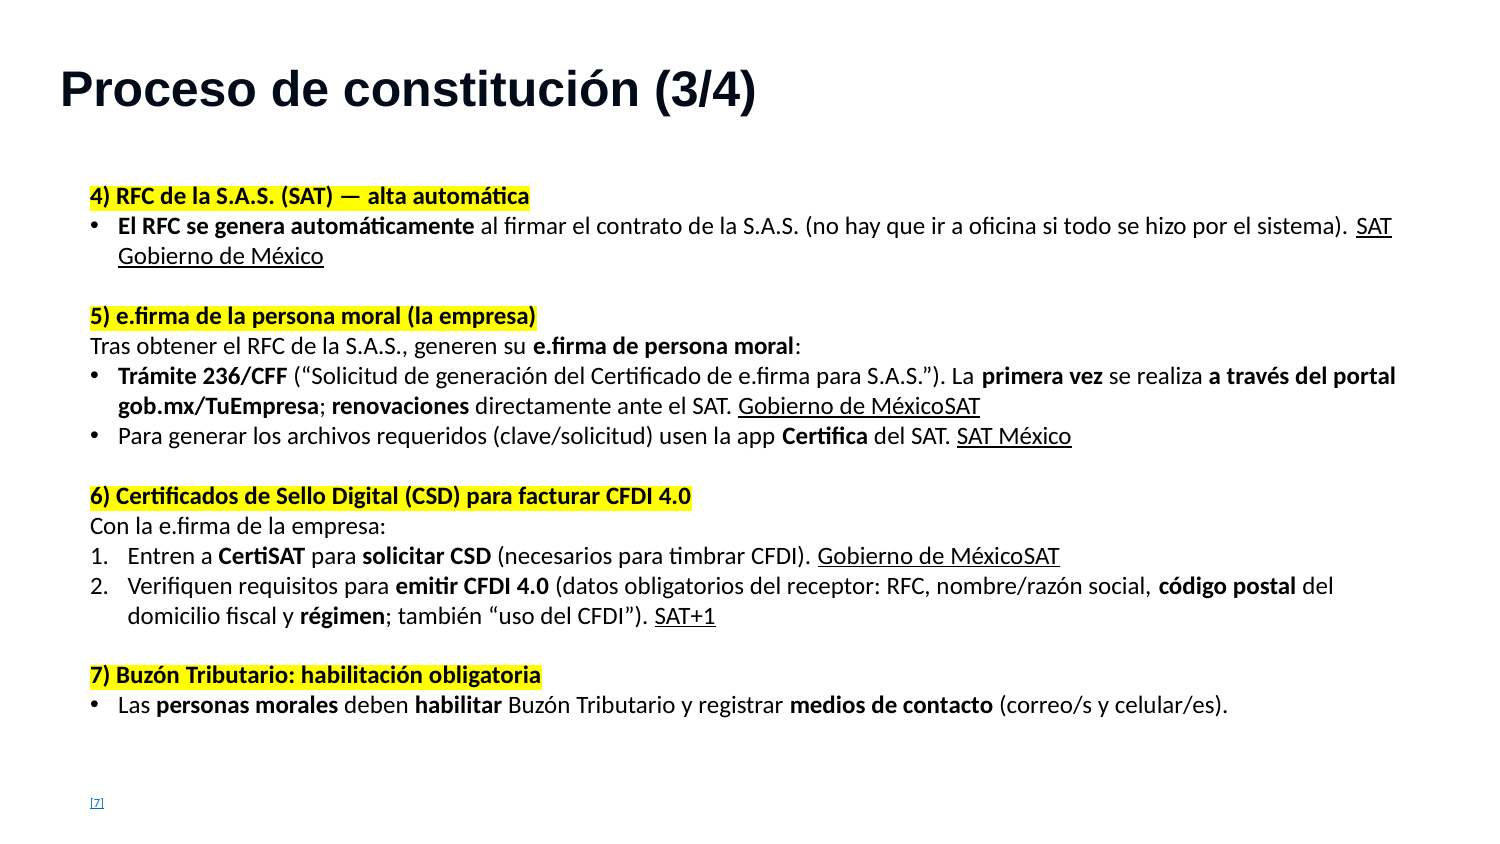

Proceso de constitución (3/4)
4) RFC de la S.A.S. (SAT) — alta automática
El RFC se genera automáticamente al firmar el contrato de la S.A.S. (no hay que ir a oficina si todo se hizo por el sistema). SATGobierno de México

5) e.firma de la persona moral (la empresa)
Tras obtener el RFC de la S.A.S., generen su e.firma de persona moral:
Trámite 236/CFF (“Solicitud de generación del Certificado de e.firma para S.A.S.”). La primera vez se realiza a través del portal gob.mx/TuEmpresa; renovaciones directamente ante el SAT. Gobierno de MéxicoSAT
Para generar los archivos requeridos (clave/solicitud) usen la app Certifica del SAT. SAT México

6) Certificados de Sello Digital (CSD) para facturar CFDI 4.0
Con la e.firma de la empresa:
Entren a CertiSAT para solicitar CSD (necesarios para timbrar CFDI). Gobierno de MéxicoSAT
Verifiquen requisitos para emitir CFDI 4.0 (datos obligatorios del receptor: RFC, nombre/razón social, código postal del domicilio fiscal y régimen; también “uso del CFDI”). SAT+1

7) Buzón Tributario: habilitación obligatoria
Las personas morales deben habilitar Buzón Tributario y registrar medios de contacto (correo/s y celular/es).
[7]